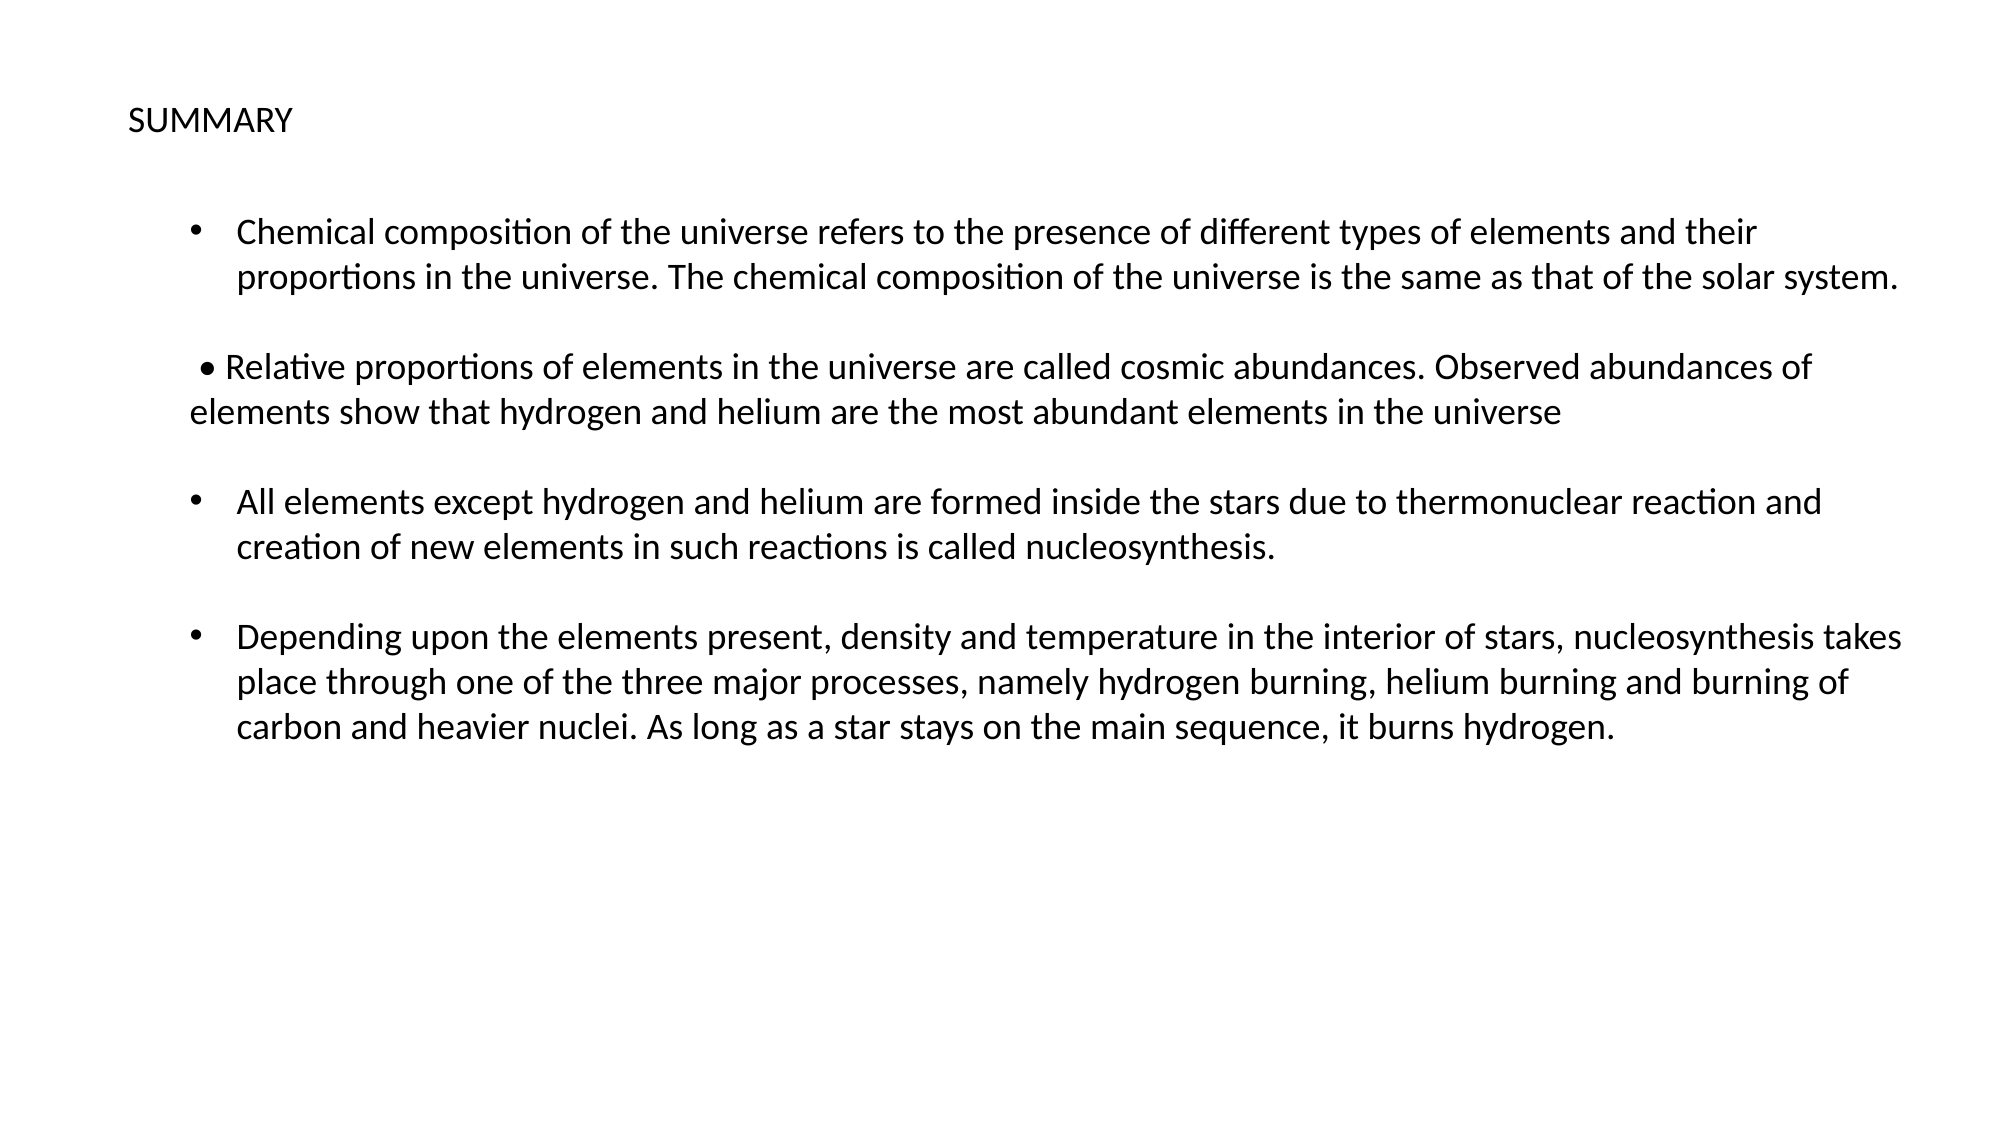

SUMMARY
Chemical composition of the universe refers to the presence of different types of elements and their proportions in the universe. The chemical composition of the universe is the same as that of the solar system.

 • Relative proportions of elements in the universe are called cosmic abundances. Observed abundances of elements show that hydrogen and helium are the most abundant elements in the universe

All elements except hydrogen and helium are formed inside the stars due to thermonuclear reaction and creation of new elements in such reactions is called nucleosynthesis.

Depending upon the elements present, density and temperature in the interior of stars, nucleosynthesis takes place through one of the three major processes, namely hydrogen burning, helium burning and burning of carbon and heavier nuclei. As long as a star stays on the main sequence, it burns hydrogen.